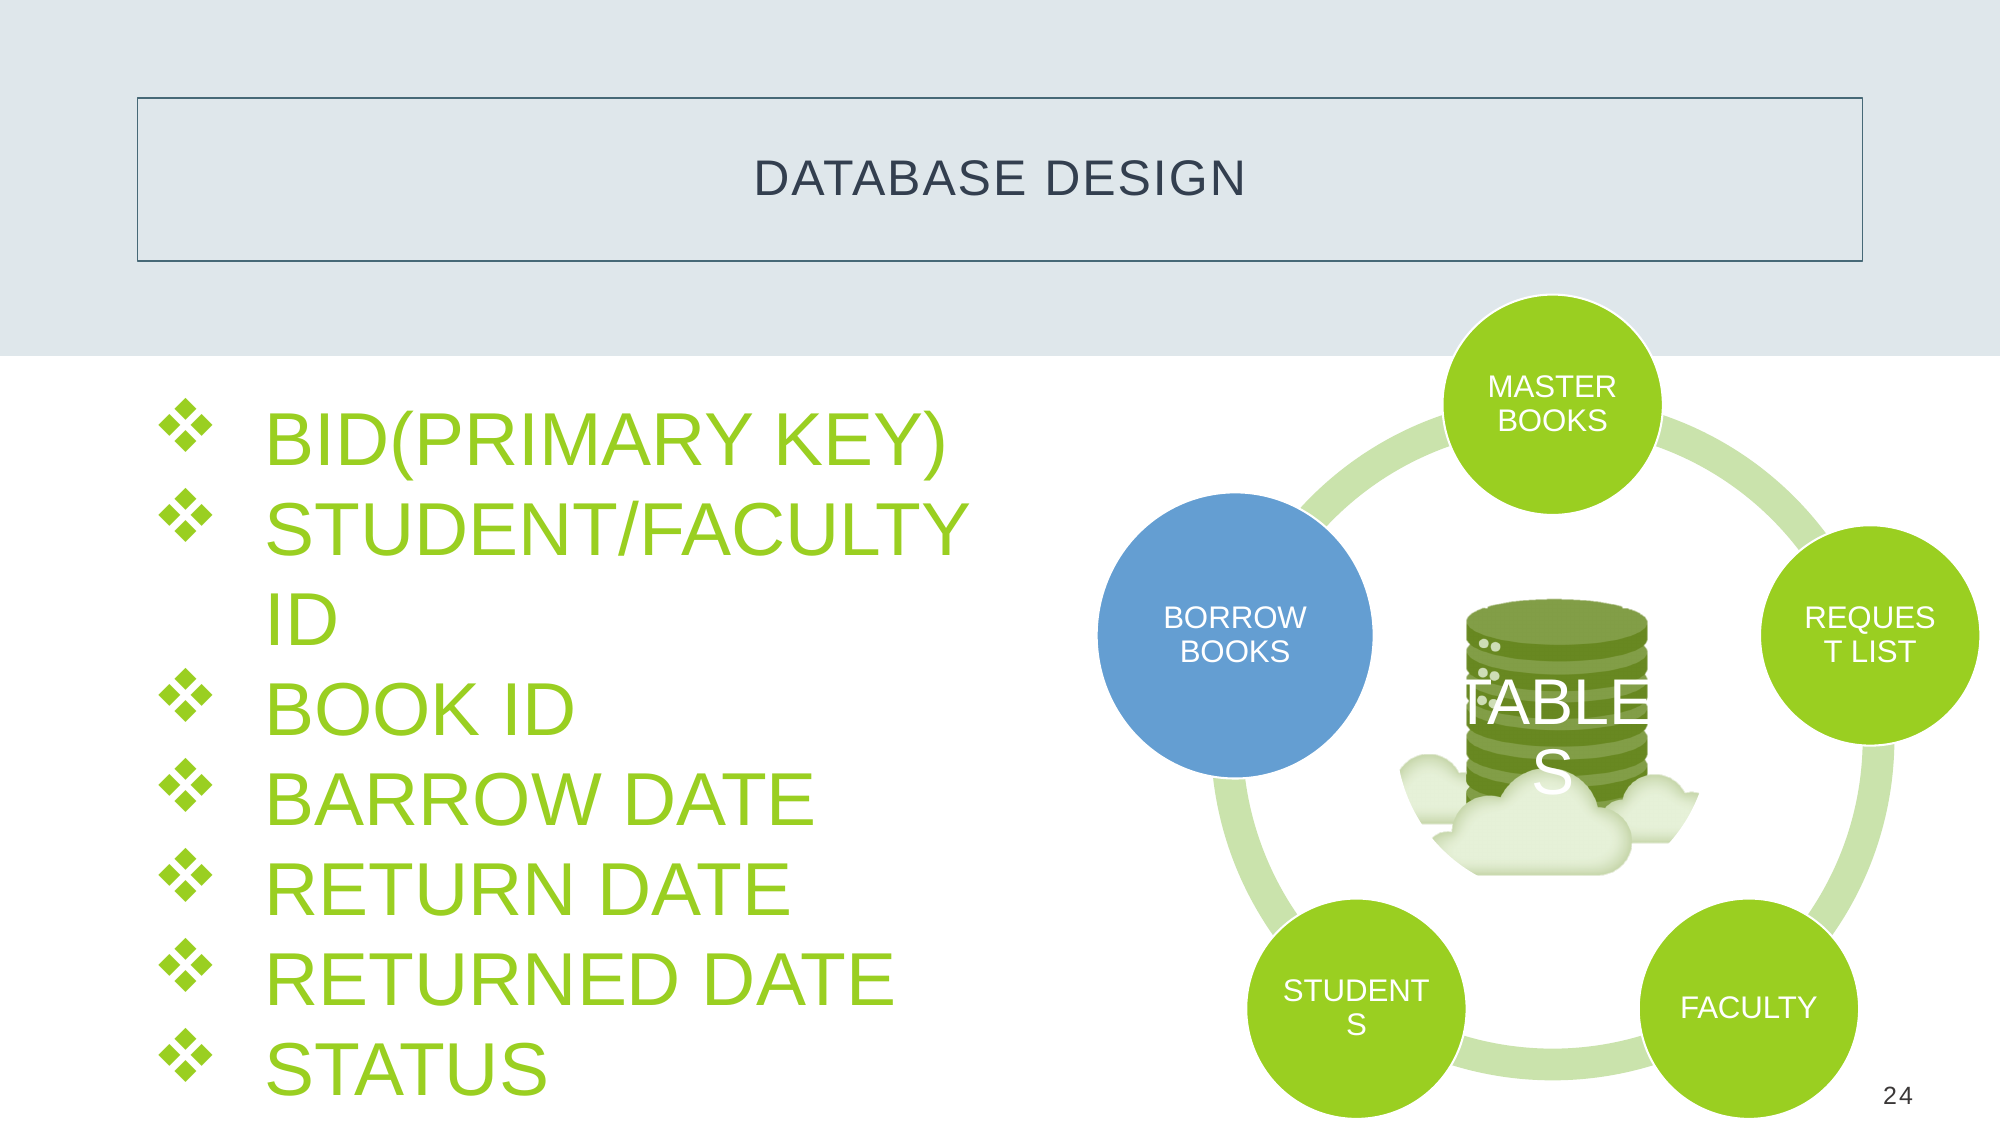

# DATABASE DESIGN
TABLES
MASTER BOOKS
REQUEST LIST
FACULTY
STUDENTS
BORROW BOOKS
BID(PRIMARY KEY)
STUDENT/FACULTY ID
BOOK ID
BARROW DATE
RETURN DATE
RETURNED DATE
STATUS
24
Unique identifier for each transaction.
BID (Primary Key):
Identifier for the student or faculty member involved in the transaction.
STUDENT/FACULTY ID:
Identifier for the borrowed book.
BOOK ID:
Date when the book was borrowed.
BARROW DATE:
Expected return date for the book.
RETURN DATE:
Actual return date of the book.
RETURNED DATE:
Status of the transaction (e.g., pending, returned, overdue).
STATUS:
Unique identifier for each book record.
ID (Primary Key):
A unique identifier for the book within the library.
BOOK No.:
The title of the book.
TITLE:
A unique identifier in barcode format for easy scanning.
BAR CODE:
Name of the book's author.
AUTHOR NAME:
The publishing company or entity.
PUBLICATION:
The cost of the book.
PRICE:
The physical location of the book on library shelves.
RACK:
Current status of the book (e.g., available, checked out).
STATUS: